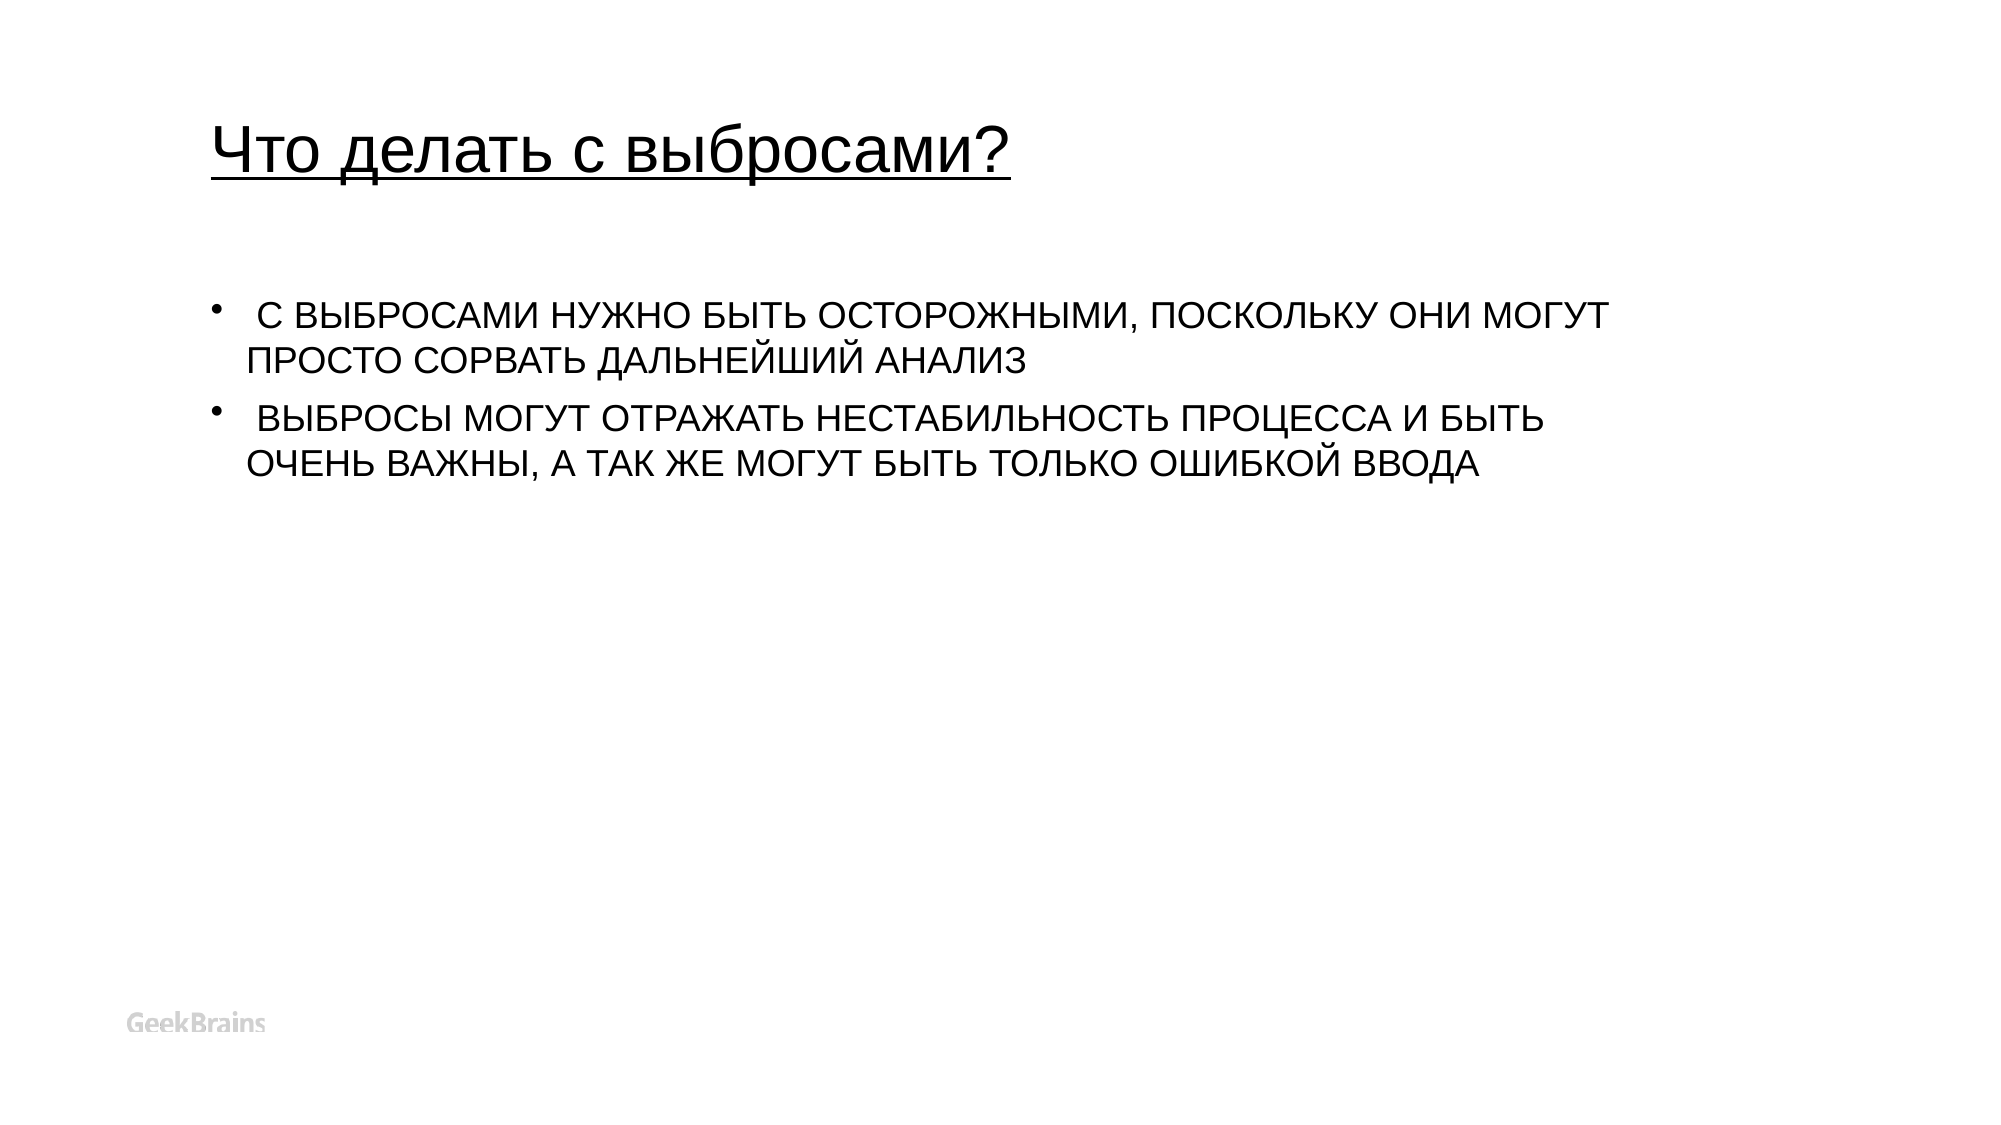

Что делать с выбросами?

 С ВЫБРОСАМИ НУЖНО БЫТЬ ОСТОРОЖНЫМИ, ПОСКОЛЬКУ ОНИ МОГУТ ПРОСТО СОРВАТЬ ДАЛЬНЕЙШИЙ АНАЛИЗ
 ВЫБРОСЫ МОГУТ ОТРАЖАТЬ НЕСТАБИЛЬНОСТЬ ПРОЦЕССА И БЫТЬ ОЧЕНЬ ВАЖНЫ, А ТАК ЖЕ МОГУТ БЫТЬ ТОЛЬКО ОШИБКОЙ ВВОДА